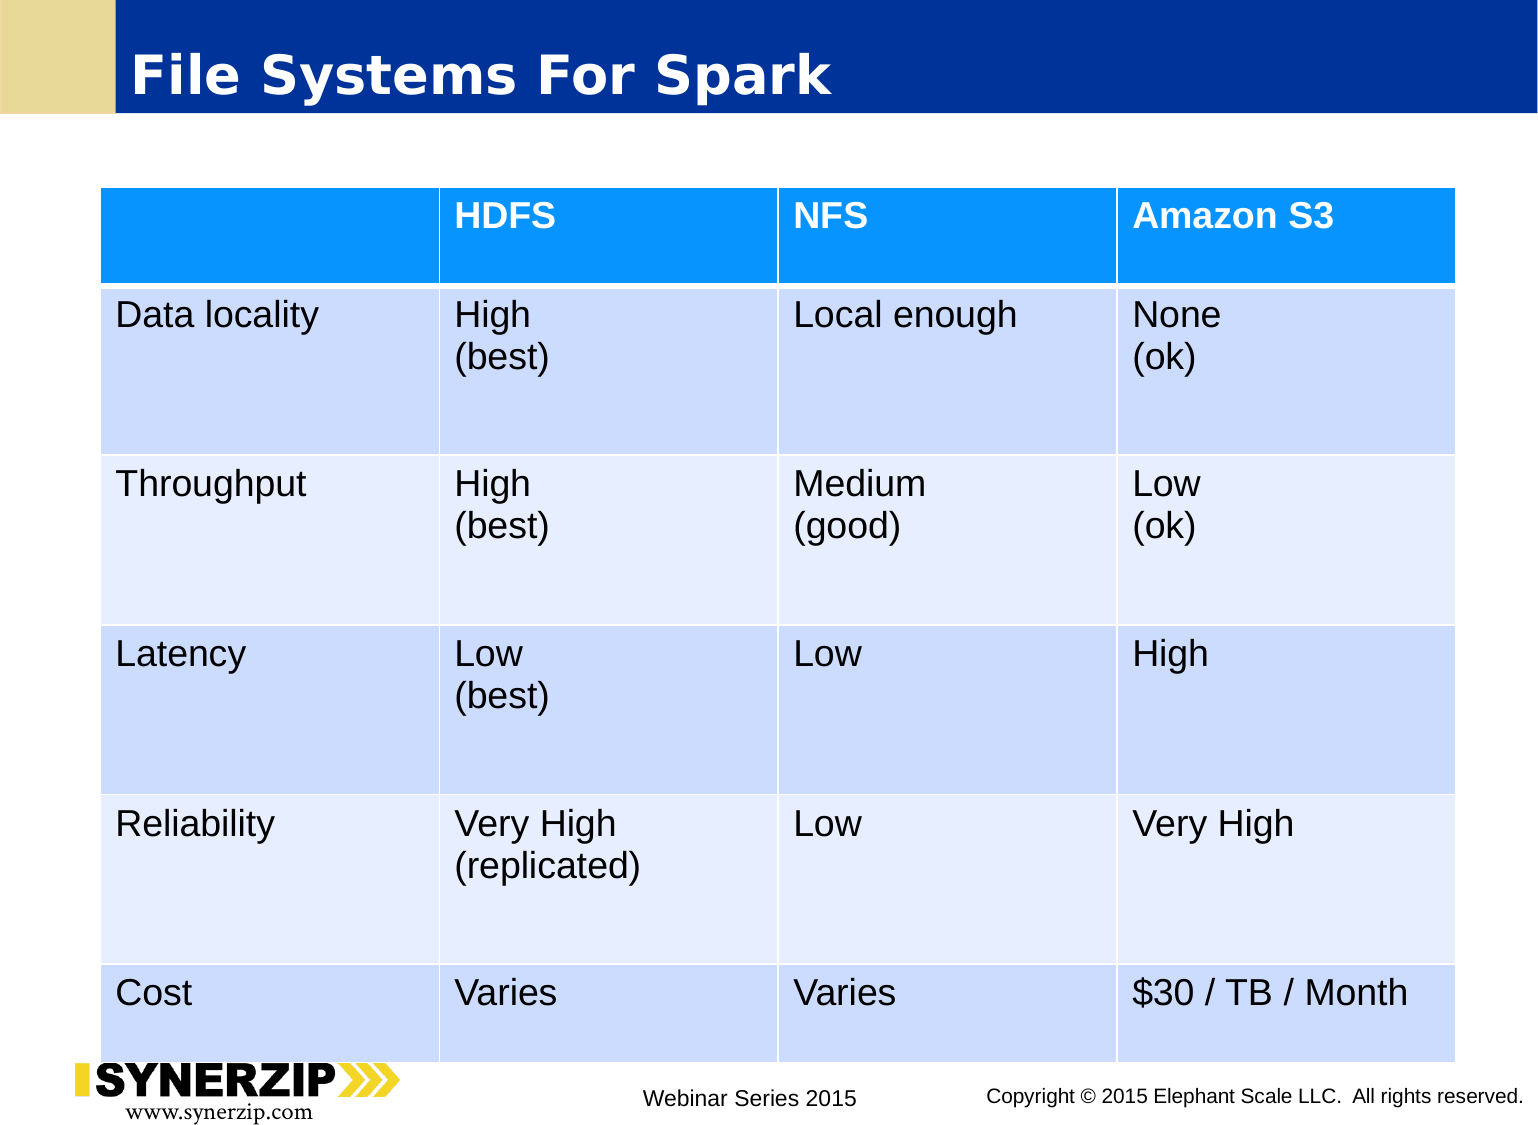

# File Systems For Spark
|  | HDFS | NFS | Amazon S3 |
| --- | --- | --- | --- |
| Data locality | High (best) | Local enough | None (ok) |
| Throughput | High (best) | Medium (good) | Low (ok) |
| Latency | Low (best) | Low | High |
| Reliability | Very High (replicated) | Low | Very High |
| Cost | Varies | Varies | $30 / TB / Month |